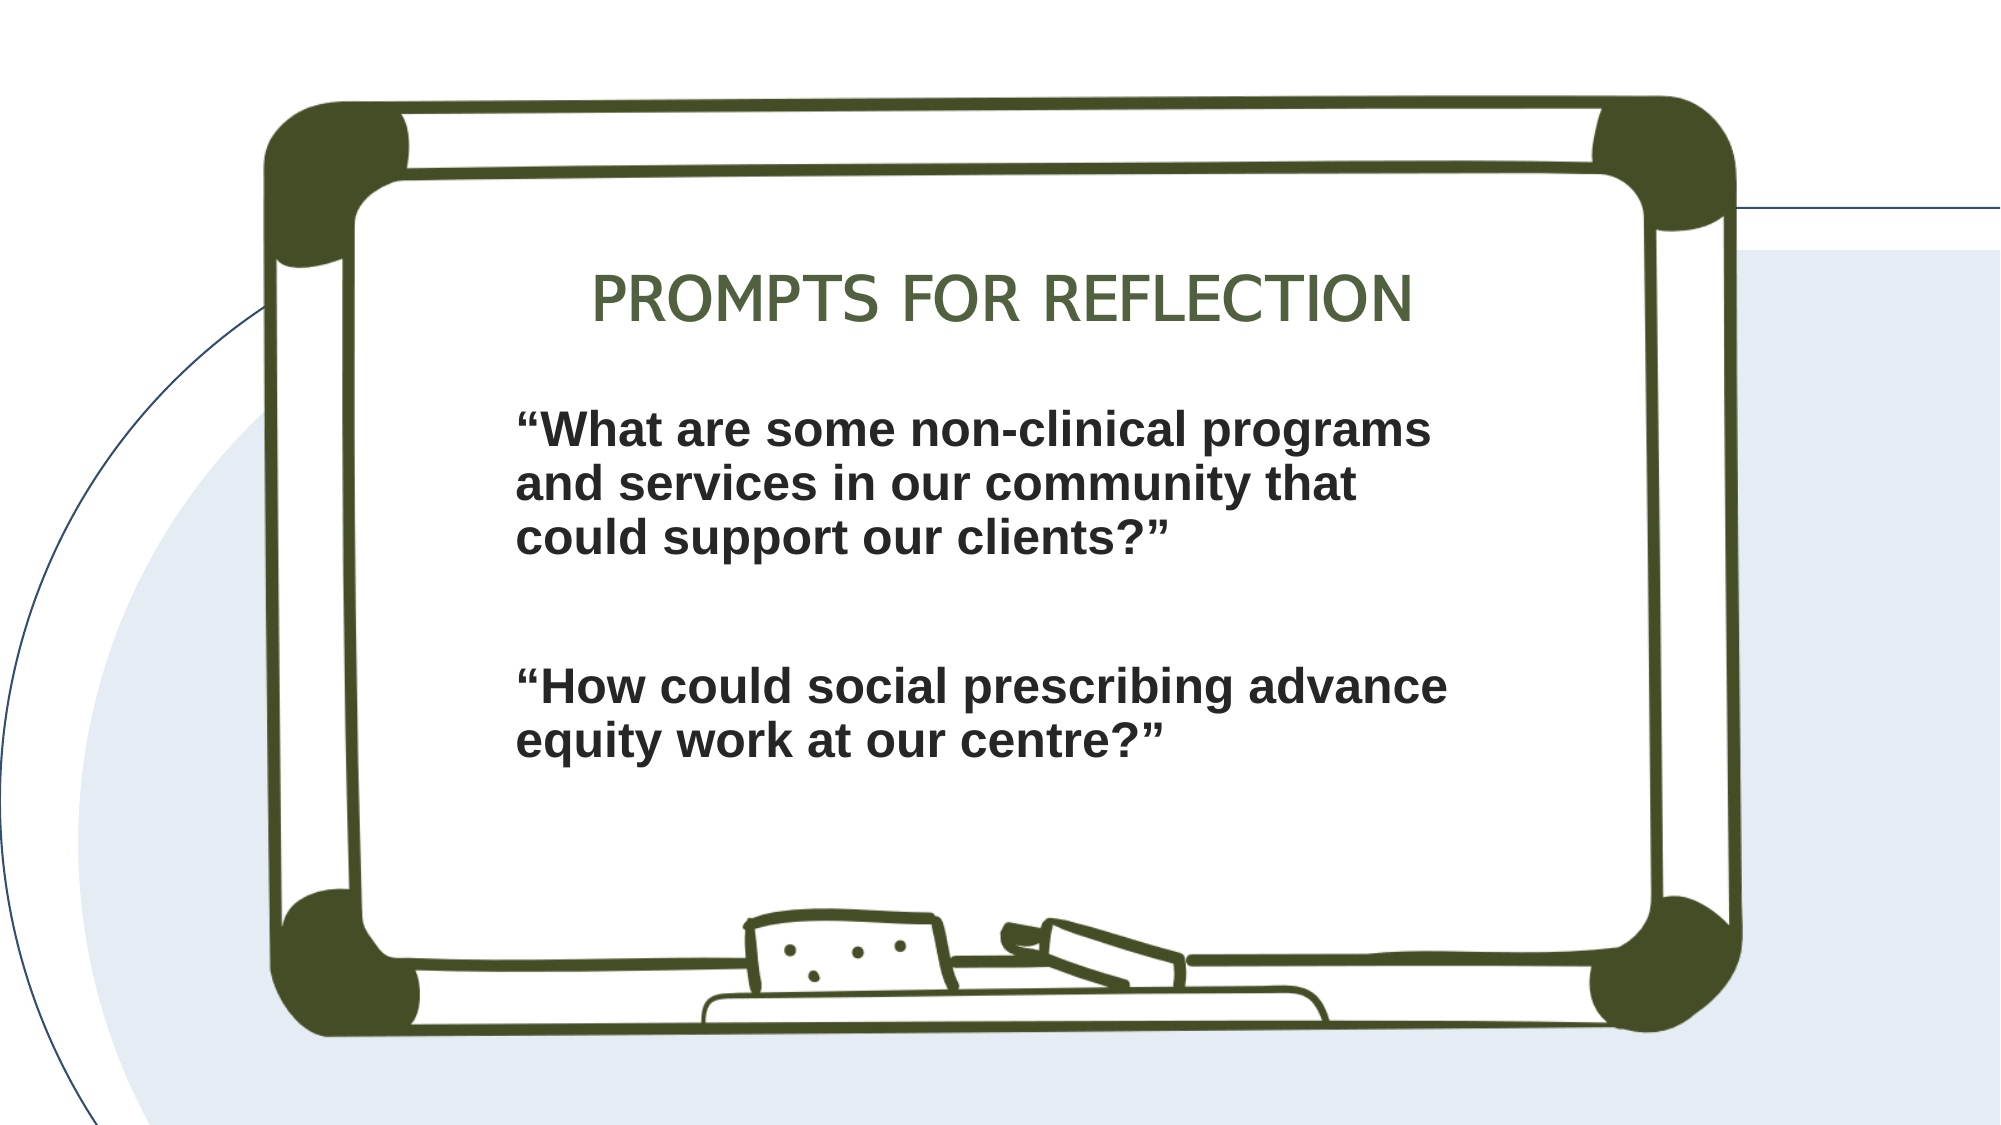

# PROMPTS FOR REFLECTION
“What are some non-clinical programs and services in our community that could support our clients?”

“How could social prescribing advance equity work at our centre?”